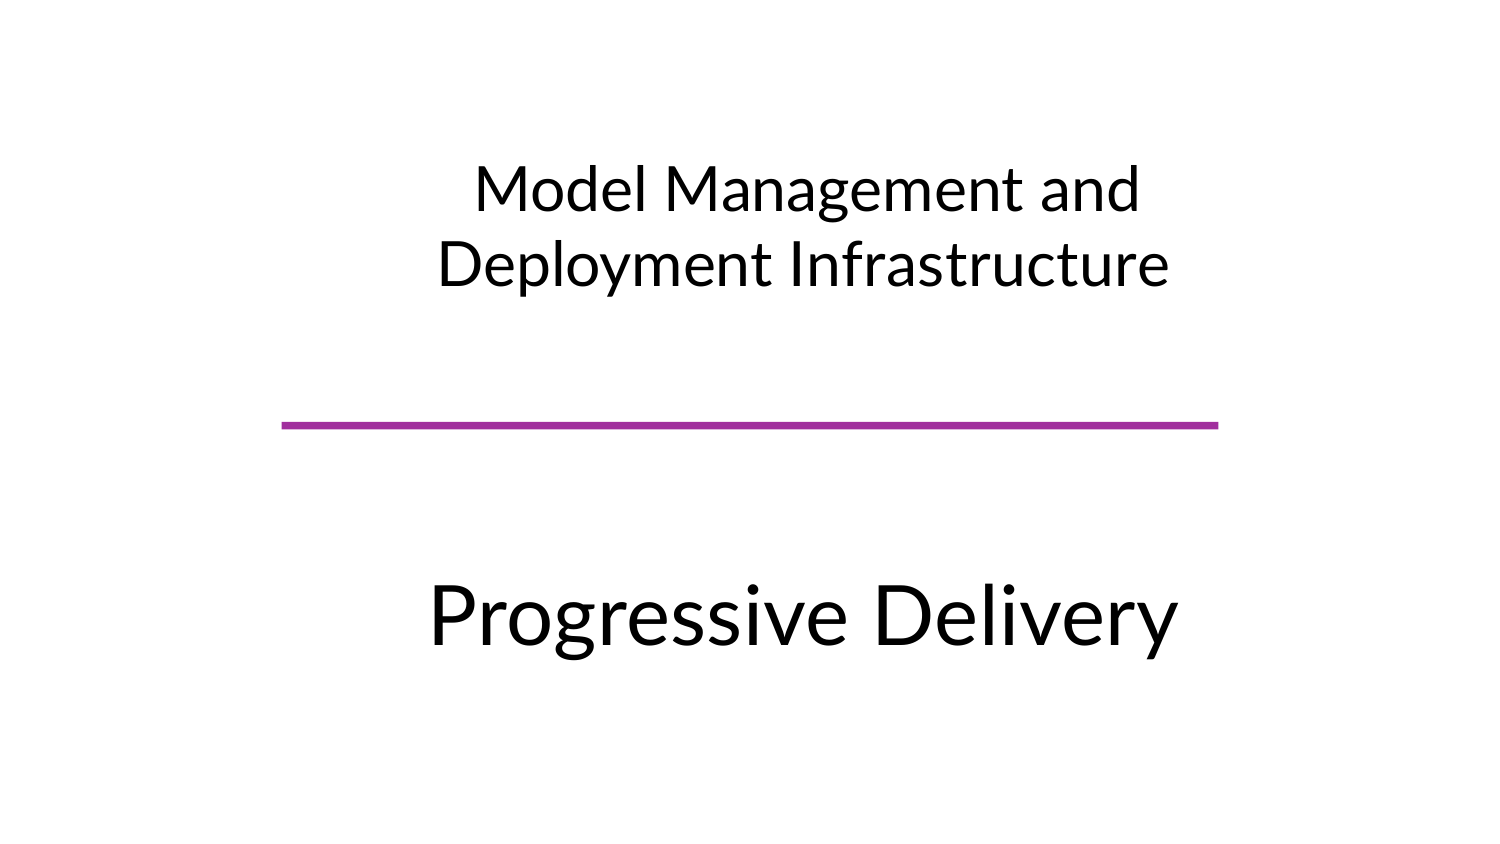

Model Management and  Deployment Infrastructure

Progressive Delivery